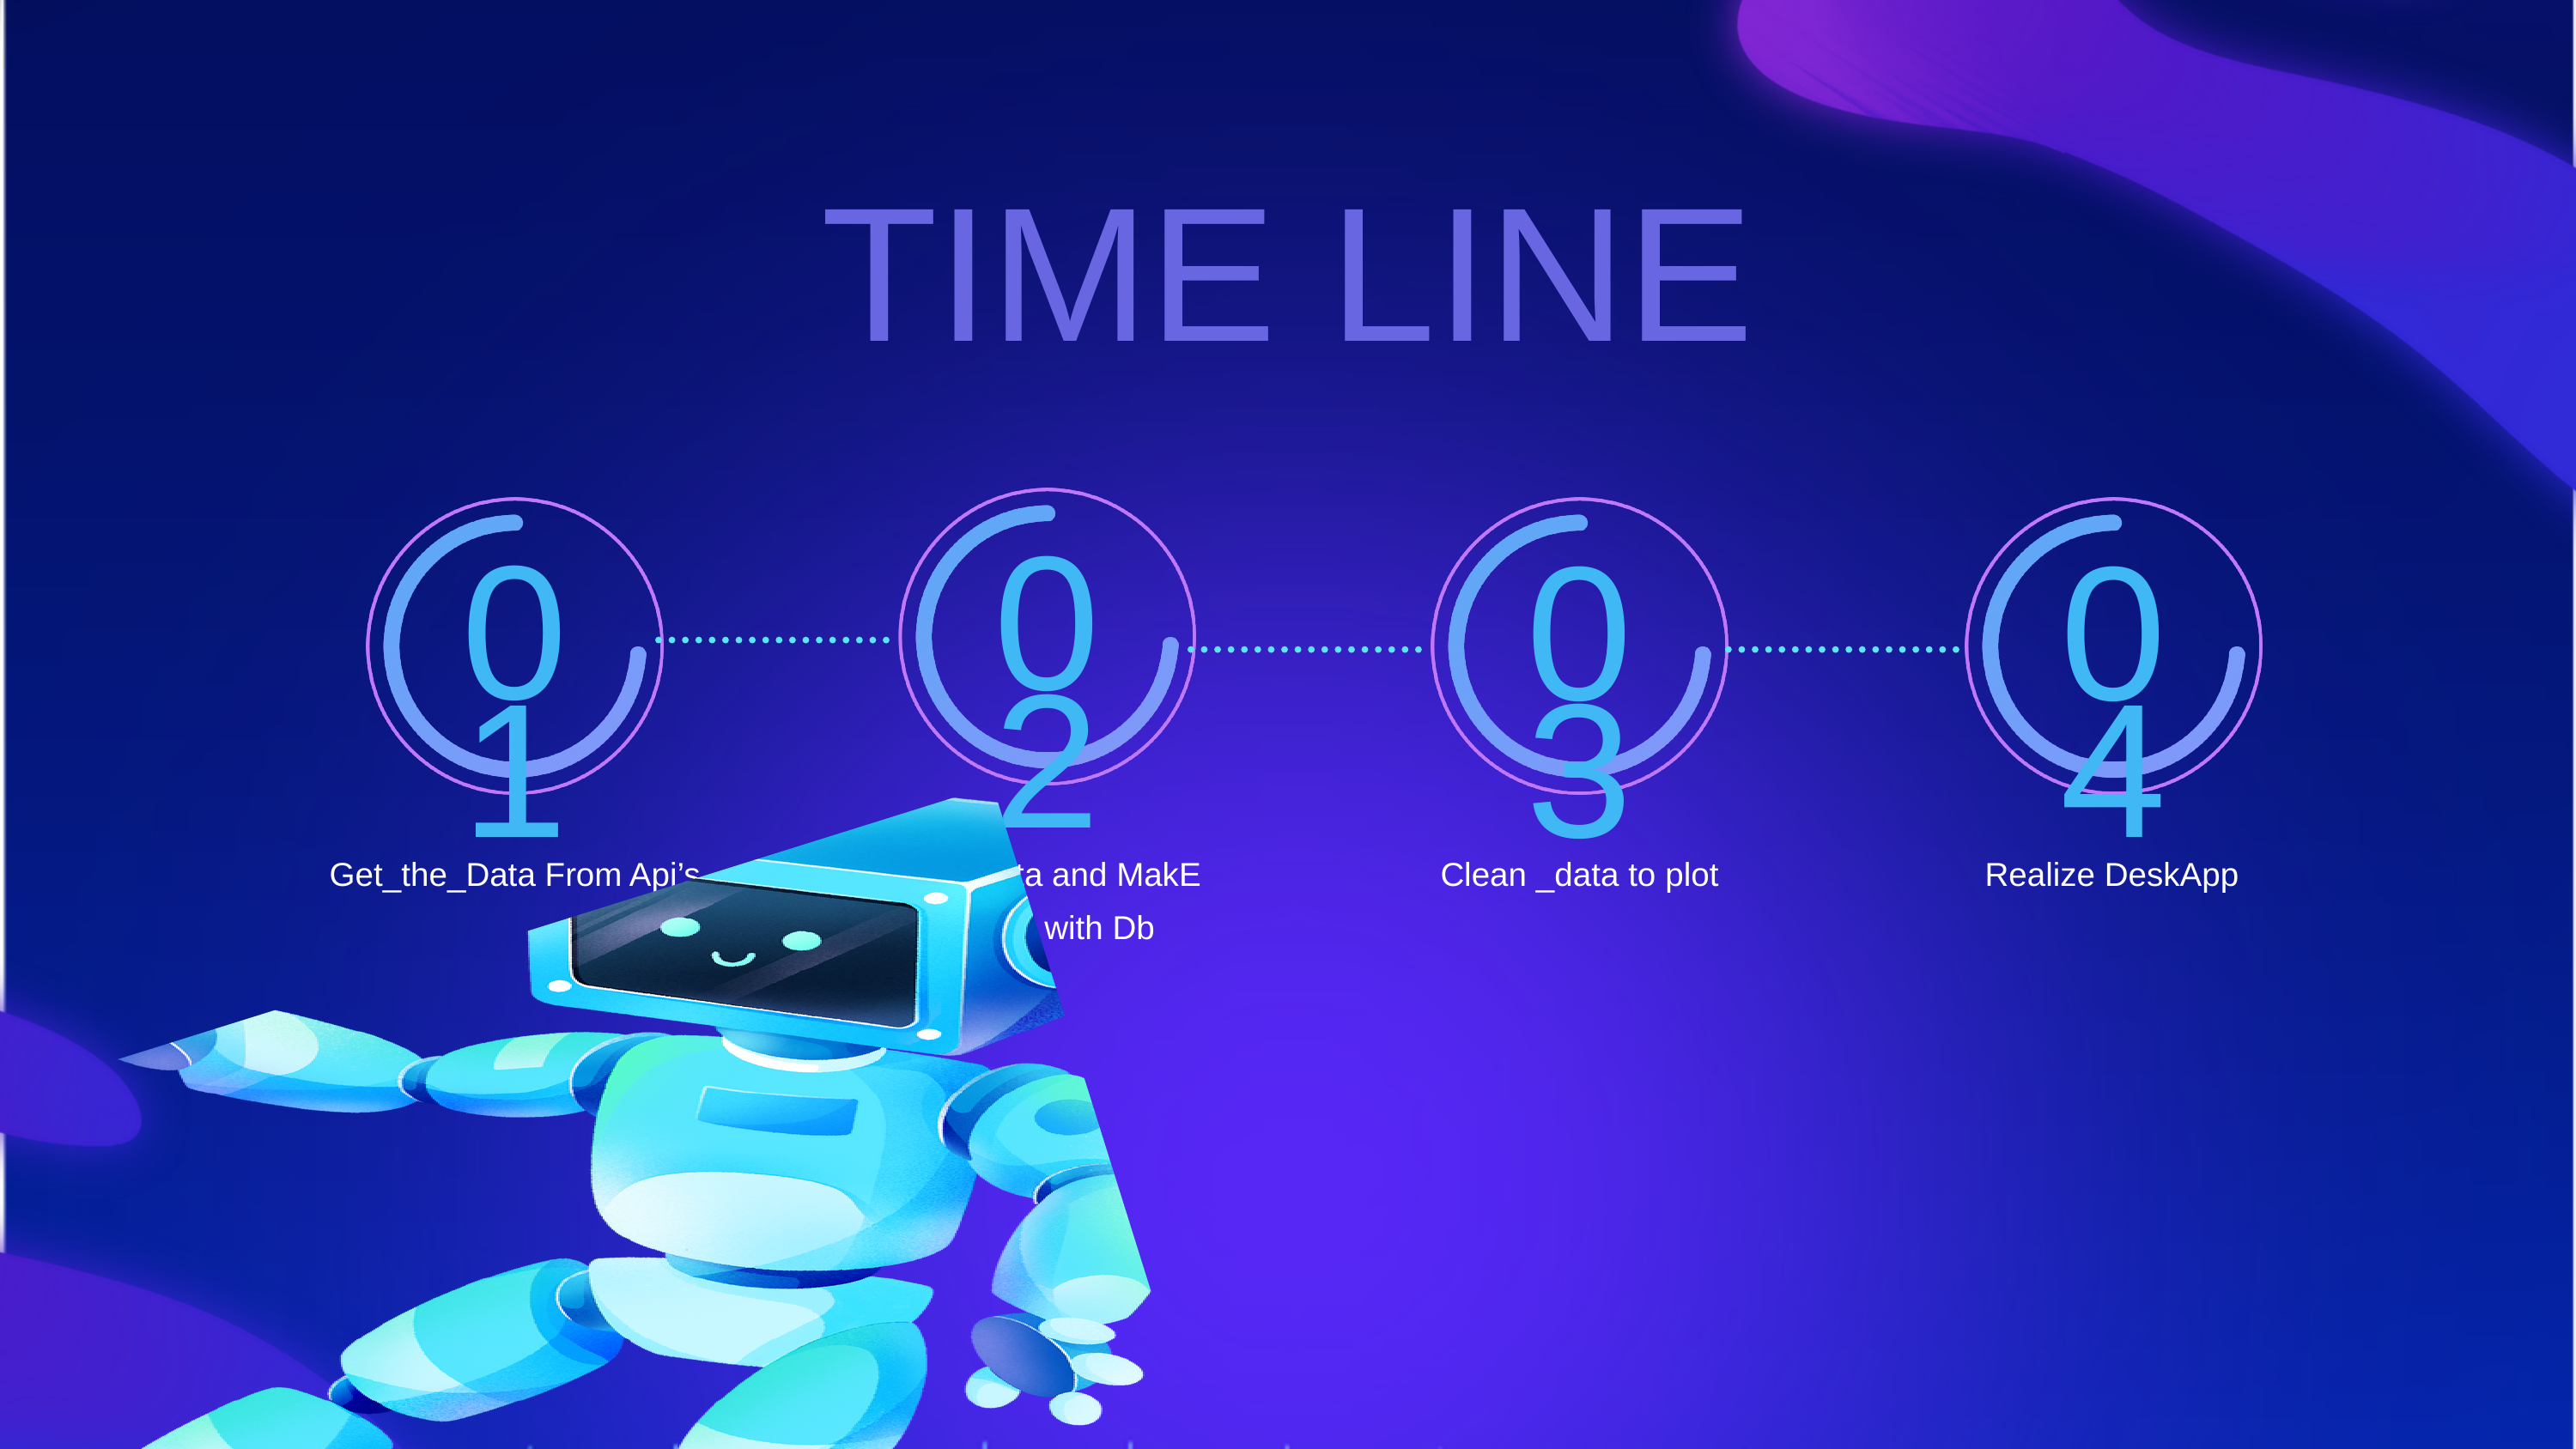

TIME LINE

02
01
03
04

Get_the_Data From Api’s
Treat_data and MakE
CRUD with Db
Clean _data to plot
Realize DeskApp